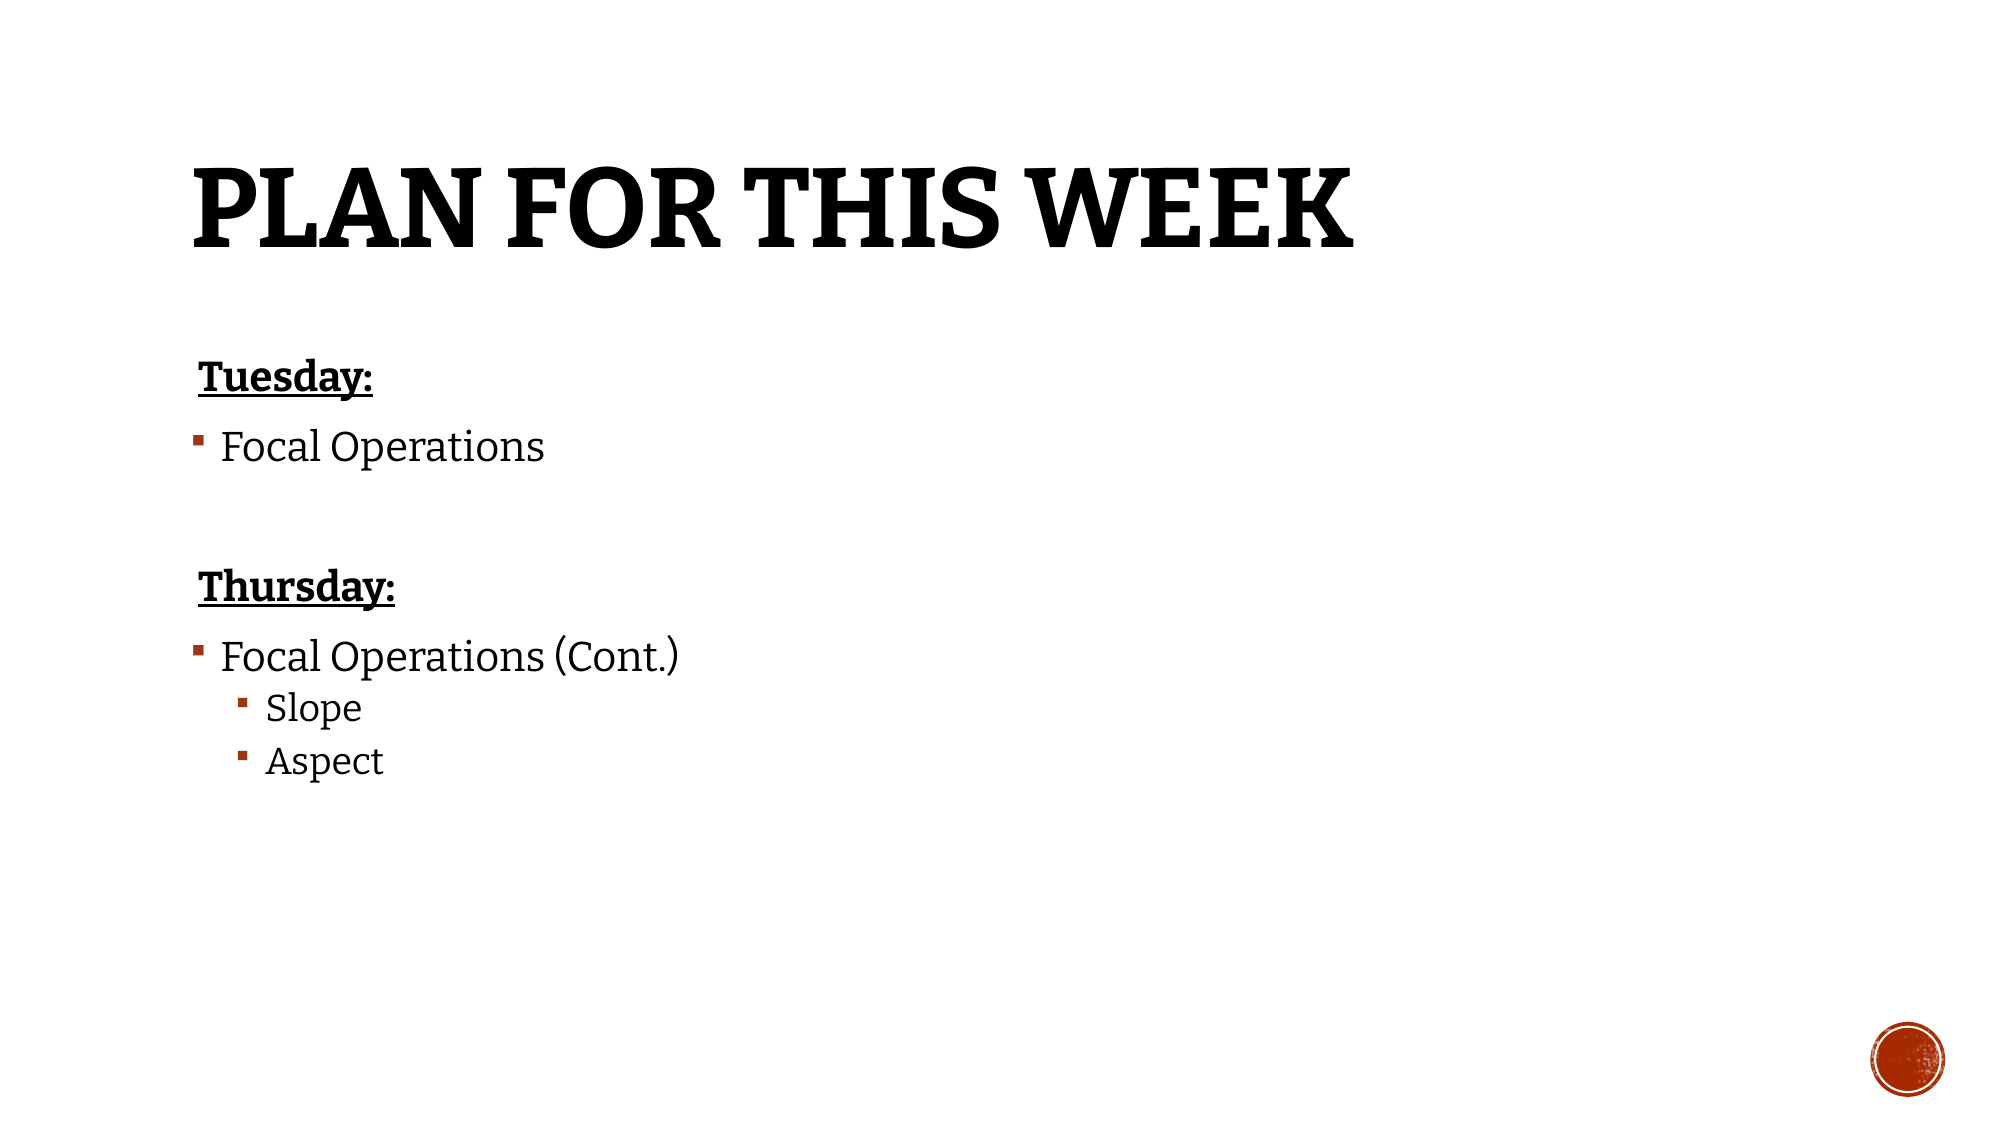

# Plan for this week
Tuesday:
Focal Operations

Thursday:
Focal Operations (Cont.)
Slope
Aspect